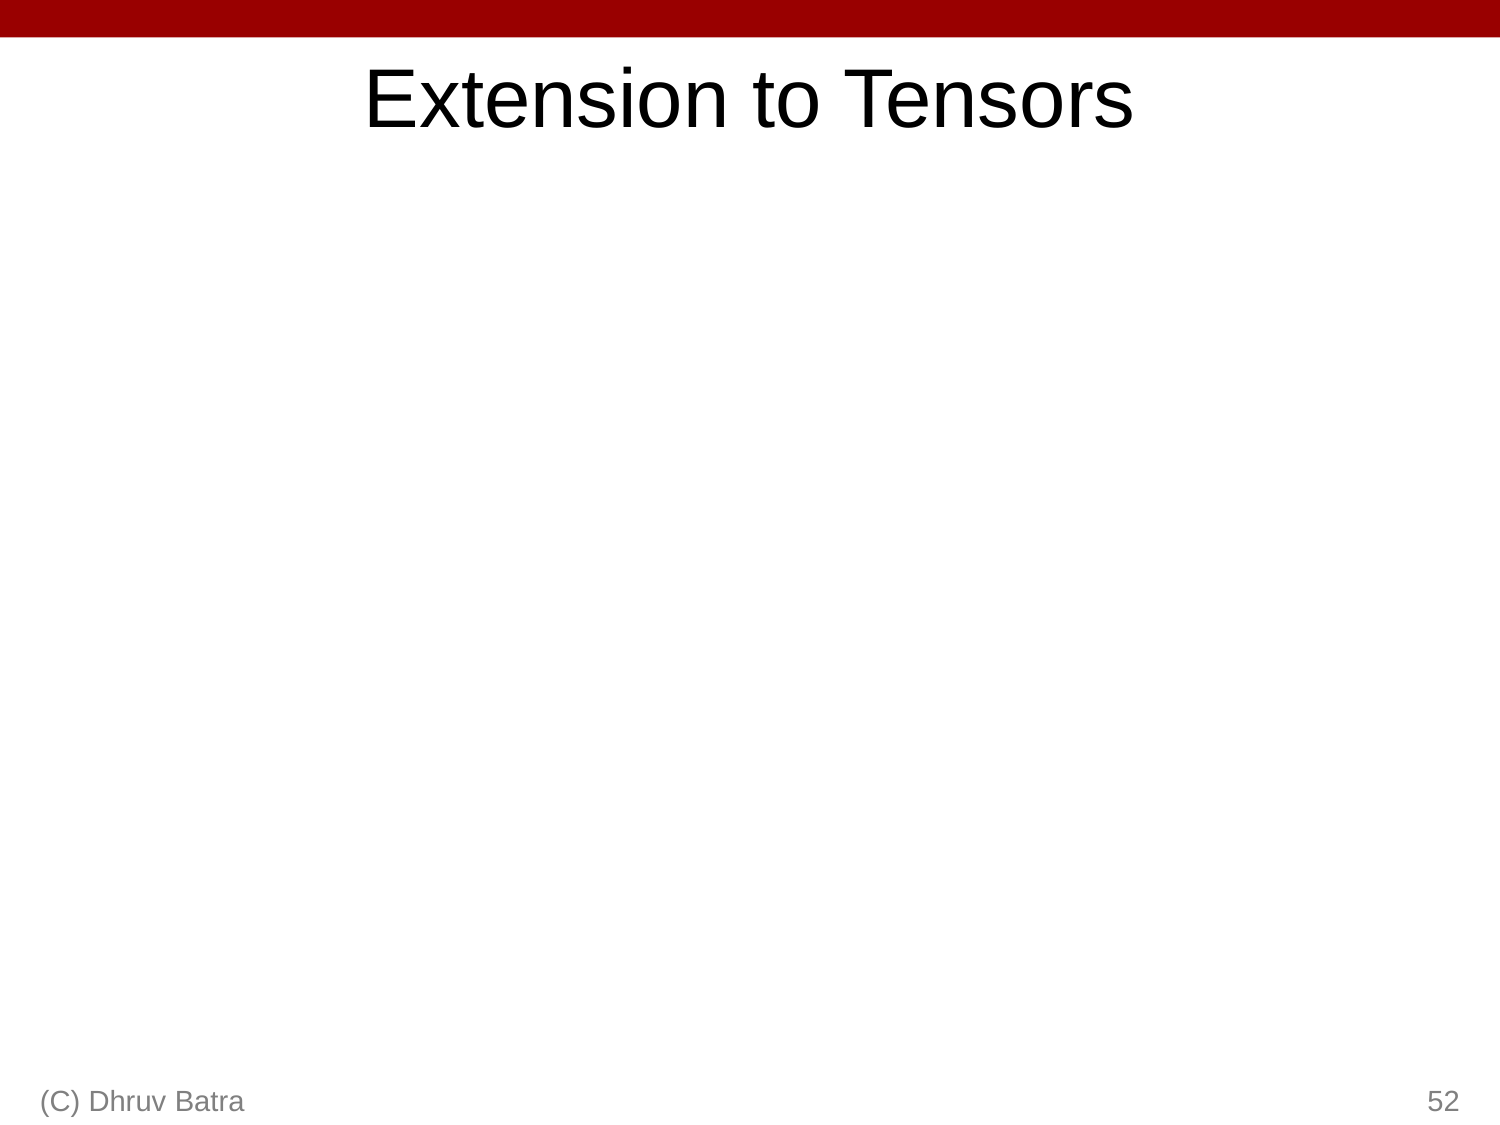

# Extension to Tensors

(C) Dhruv Batra
52